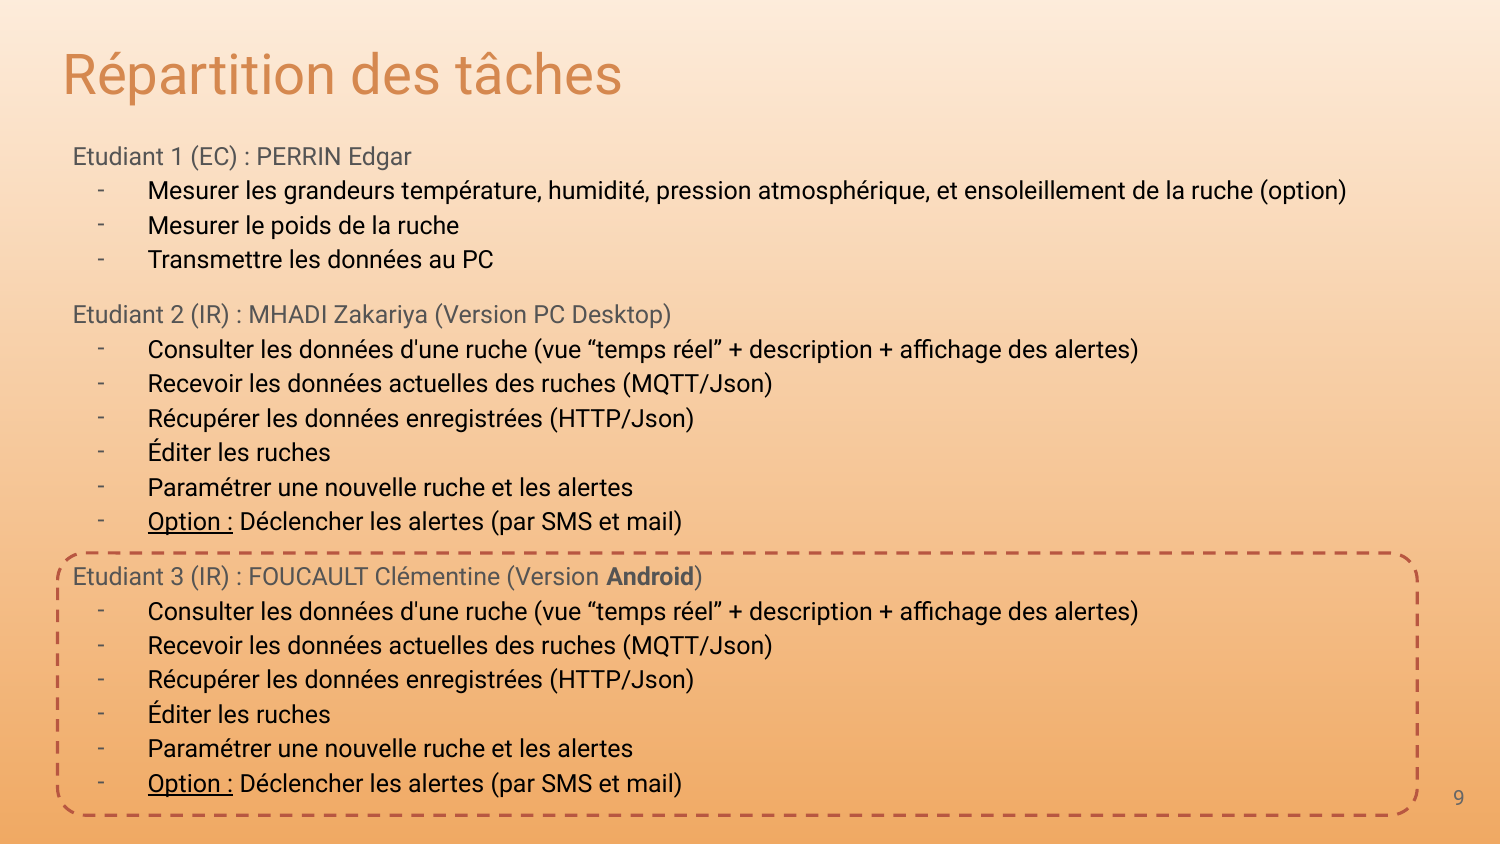

Répartition des tâches

Etudiant 1 (EC) : PERRIN Edgar
Mesurer les grandeurs température, humidité, pression atmosphérique, et ensoleillement de la ruche (option)
Mesurer le poids de la ruche
Transmettre les données au PC
Etudiant 2 (IR) : MHADI Zakariya (Version PC Desktop)
Consulter les données d'une ruche (vue “temps réel” + description + affichage des alertes)
Recevoir les données actuelles des ruches (MQTT/Json)
Récupérer les données enregistrées (HTTP/Json)
Éditer les ruches
Paramétrer une nouvelle ruche et les alertes
Option : Déclencher les alertes (par SMS et mail)
Etudiant 3 (IR) : FOUCAULT Clémentine (Version Android)
Consulter les données d'une ruche (vue “temps réel” + description + affichage des alertes)
Recevoir les données actuelles des ruches (MQTT/Json)
Récupérer les données enregistrées (HTTP/Json)
Éditer les ruches
Paramétrer une nouvelle ruche et les alertes
Option : Déclencher les alertes (par SMS et mail)

9